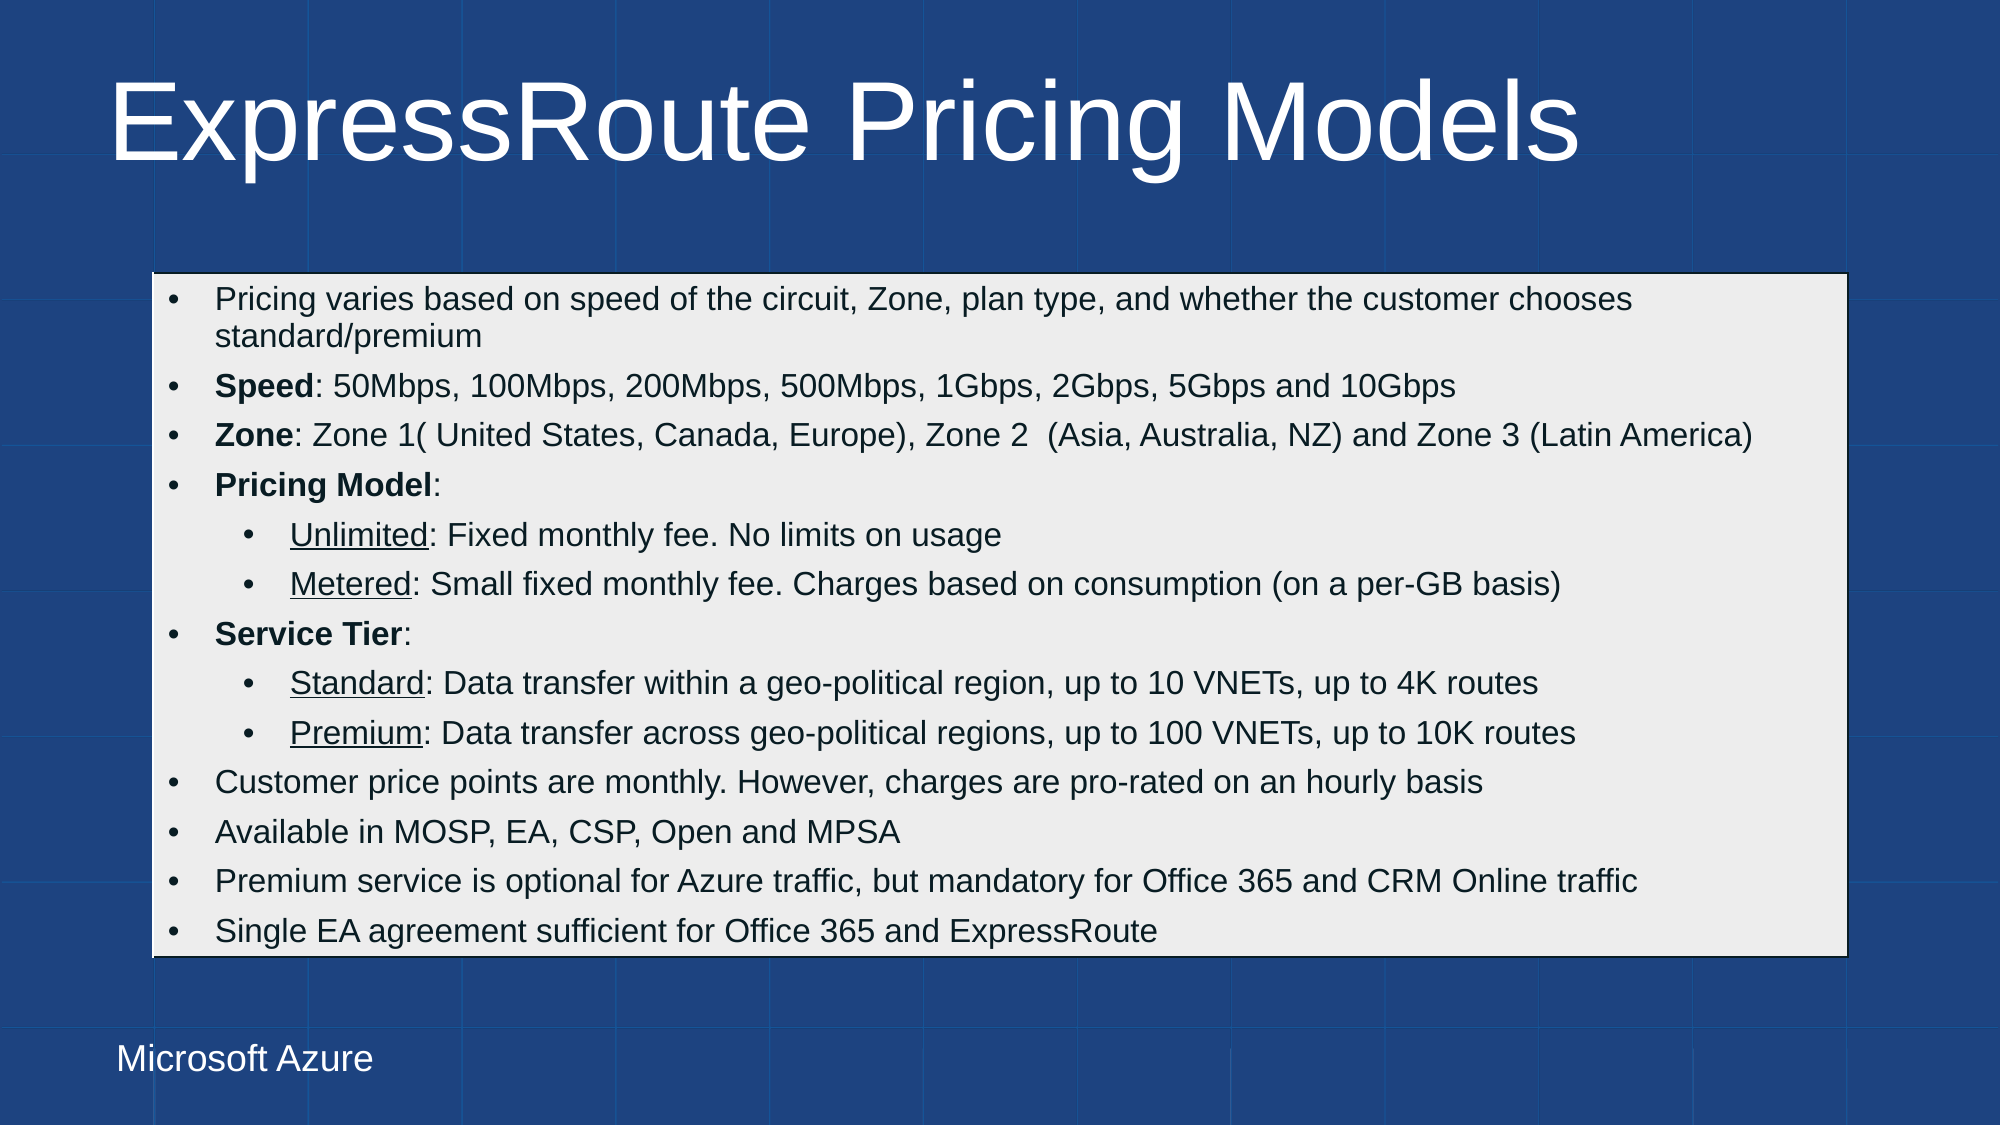

# ExpressRoute Pricing Models
| Pricing varies based on speed of the circuit, Zone, plan type, and whether the customer chooses standard/premium Speed: 50Mbps, 100Mbps, 200Mbps, 500Mbps, 1Gbps, 2Gbps, 5Gbps and 10Gbps Zone: Zone 1( United States, Canada, Europe), Zone 2 (Asia, Australia, NZ) and Zone 3 (Latin America) Pricing Model: Unlimited: Fixed monthly fee. No limits on usage Metered: Small fixed monthly fee. Charges based on consumption (on a per-GB basis) Service Tier: Standard: Data transfer within a geo-political region, up to 10 VNETs, up to 4K routes Premium: Data transfer across geo-political regions, up to 100 VNETs, up to 10K routes Customer price points are monthly. However, charges are pro-rated on an hourly basis Available in MOSP, EA, CSP, Open and MPSA Premium service is optional for Azure traffic, but mandatory for Office 365 and CRM Online traffic Single EA agreement sufficient for Office 365 and ExpressRoute |
| --- |
Microsoft Azure